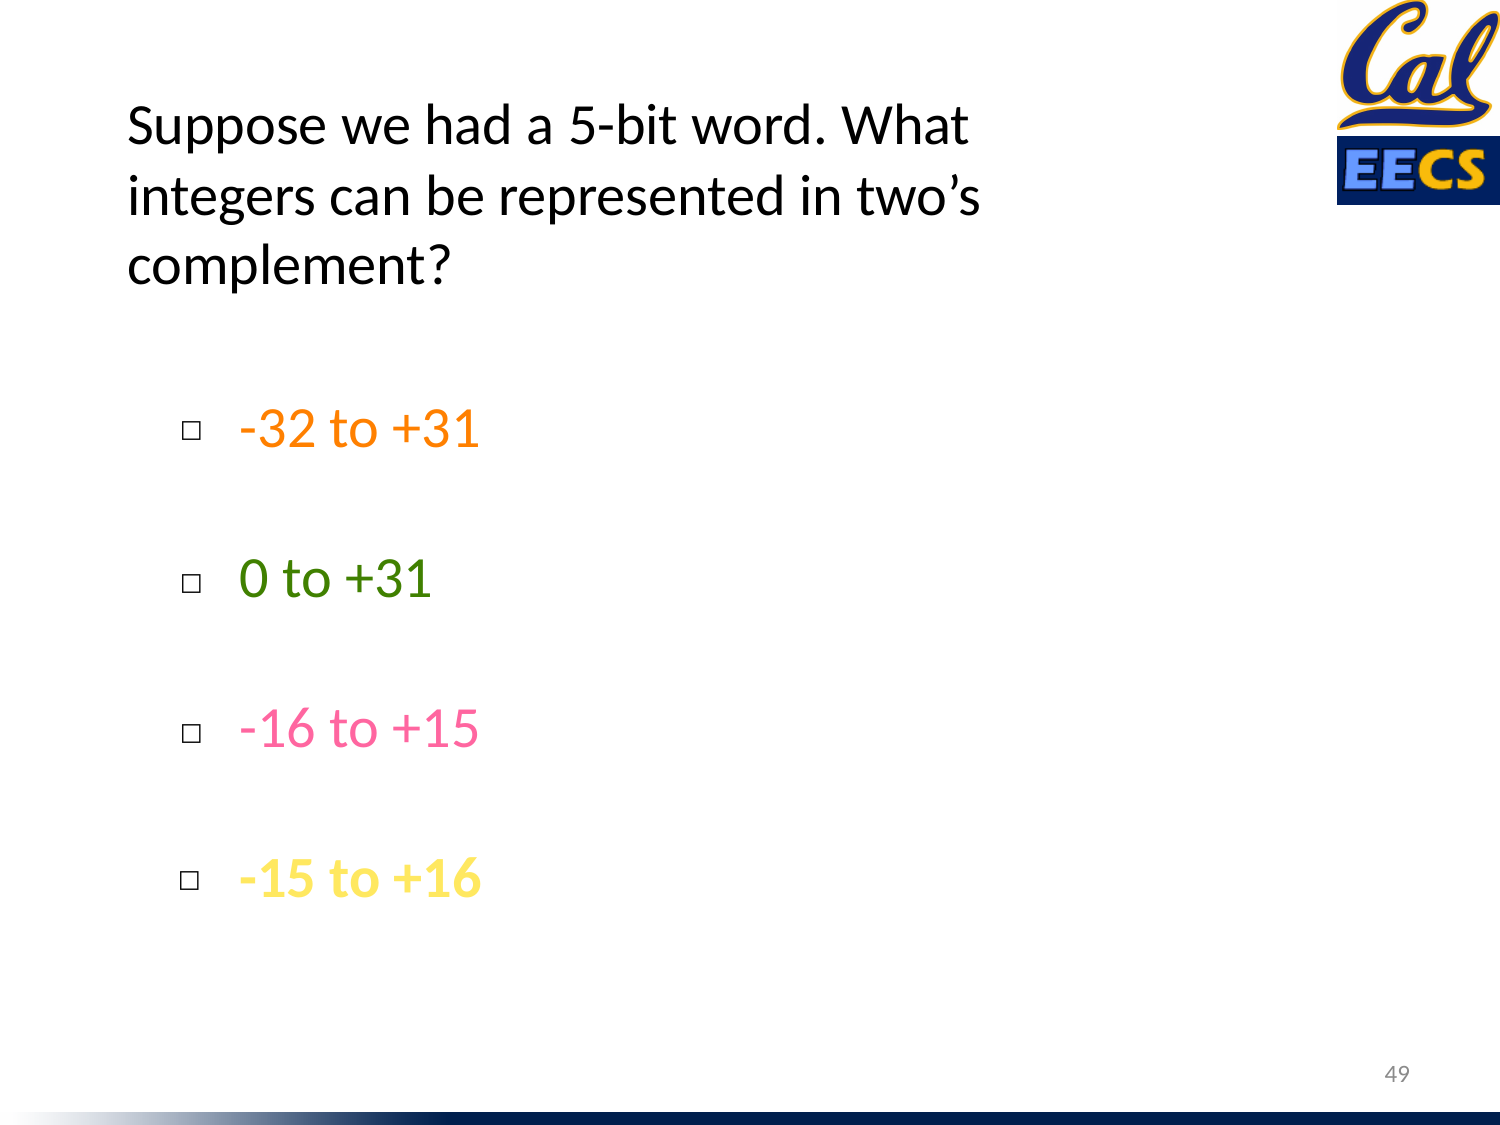

Suppose we had a 5-bit word. What integers can be represented in two’s complement?
-32 to +31
☐
0 to +31
☐
-16 to +15
☐
-15 to +16
☐
49